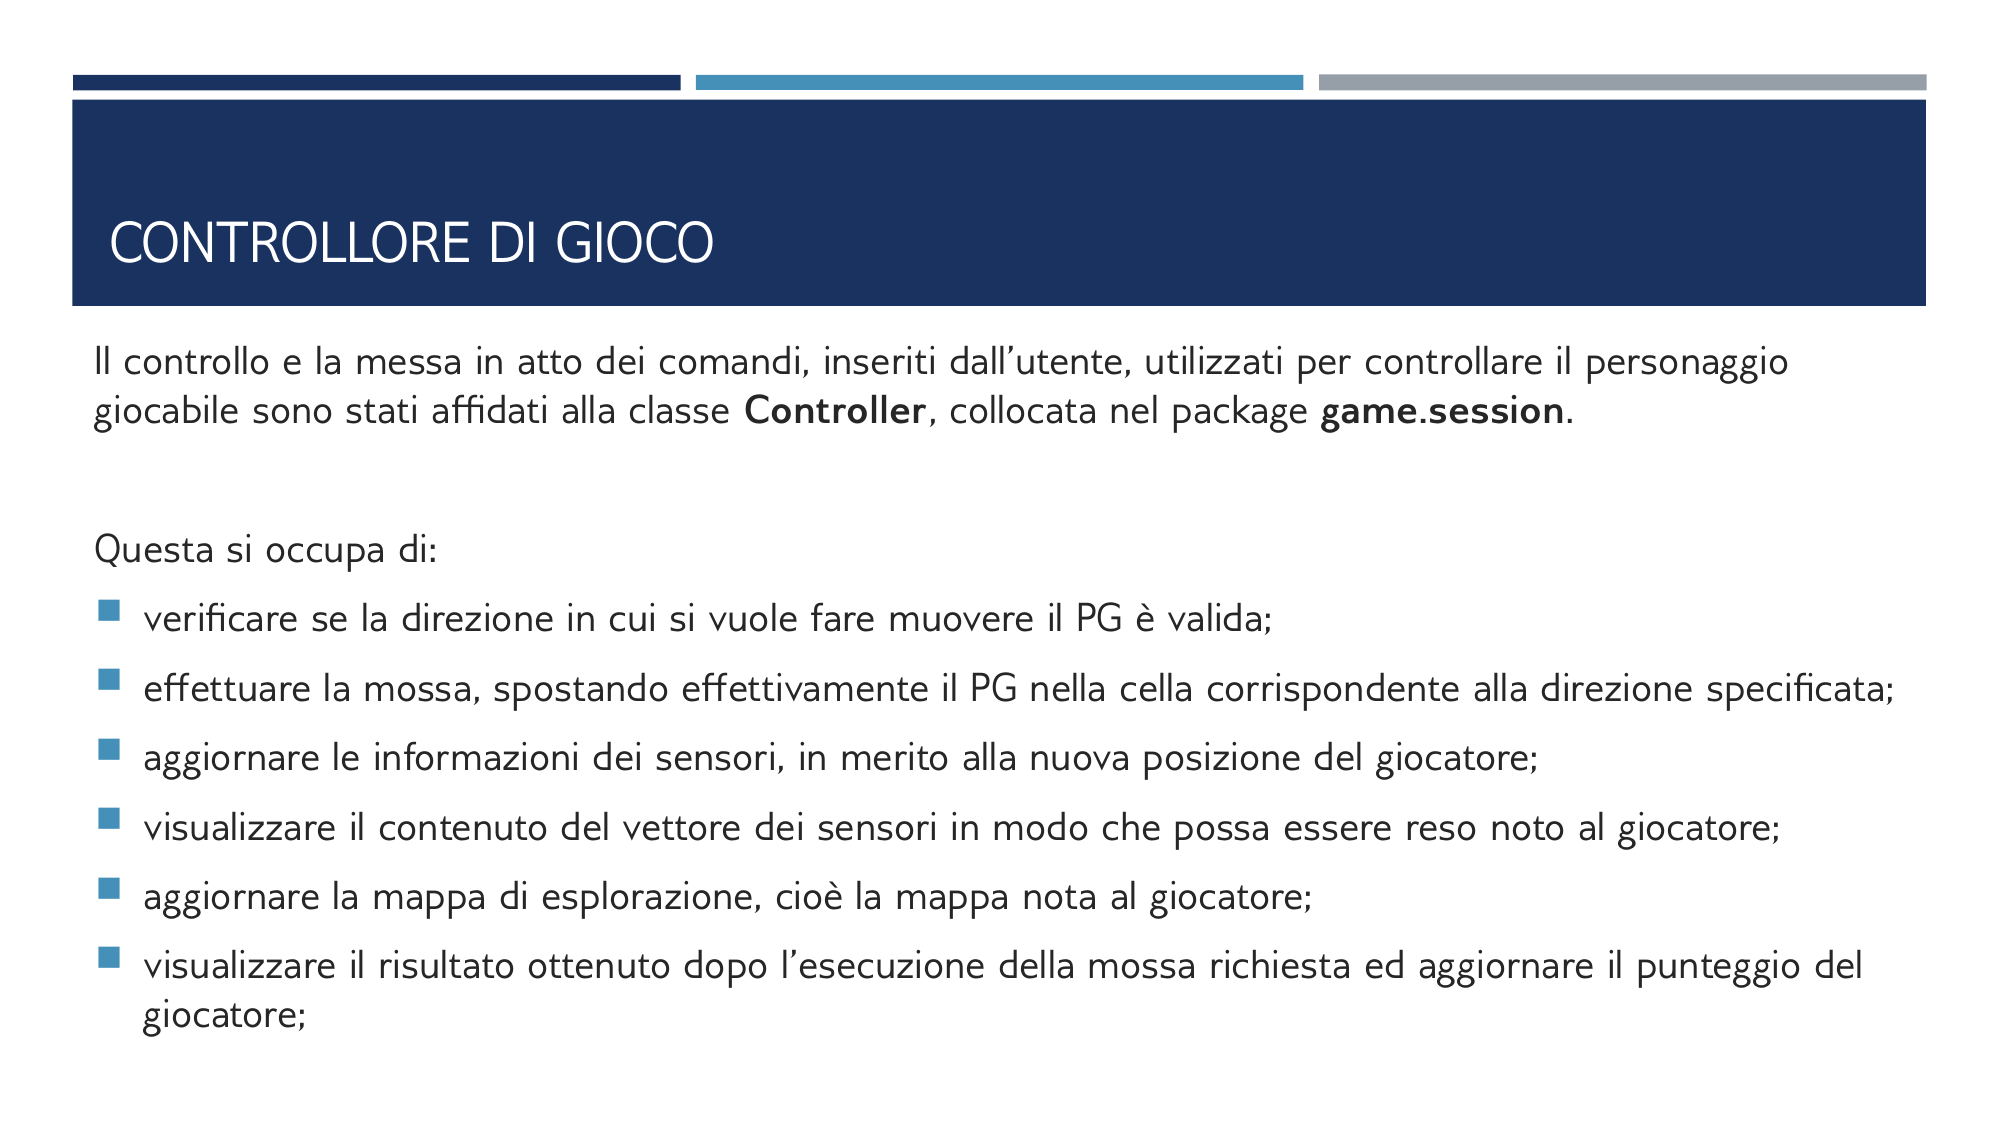

# Controllore di gioco
Il controllo e la messa in atto dei comandi, inseriti dall’utente, utilizzati per controllare il personaggio giocabile sono stati affidati alla classe Controller, collocata nel package game.session.

Questa si occupa di:
verificare se la direzione in cui si vuole fare muovere il PG è valida;
effettuare la mossa, spostando effettivamente il PG nella cella corrispondente alla direzione specificata;
aggiornare le informazioni dei sensori, in merito alla nuova posizione del giocatore;
visualizzare il contenuto del vettore dei sensori in modo che possa essere reso noto al giocatore;
aggiornare la mappa di esplorazione, cioè la mappa nota al giocatore;
visualizzare il risultato ottenuto dopo l’esecuzione della mossa richiesta ed aggiornare il punteggio del giocatore;